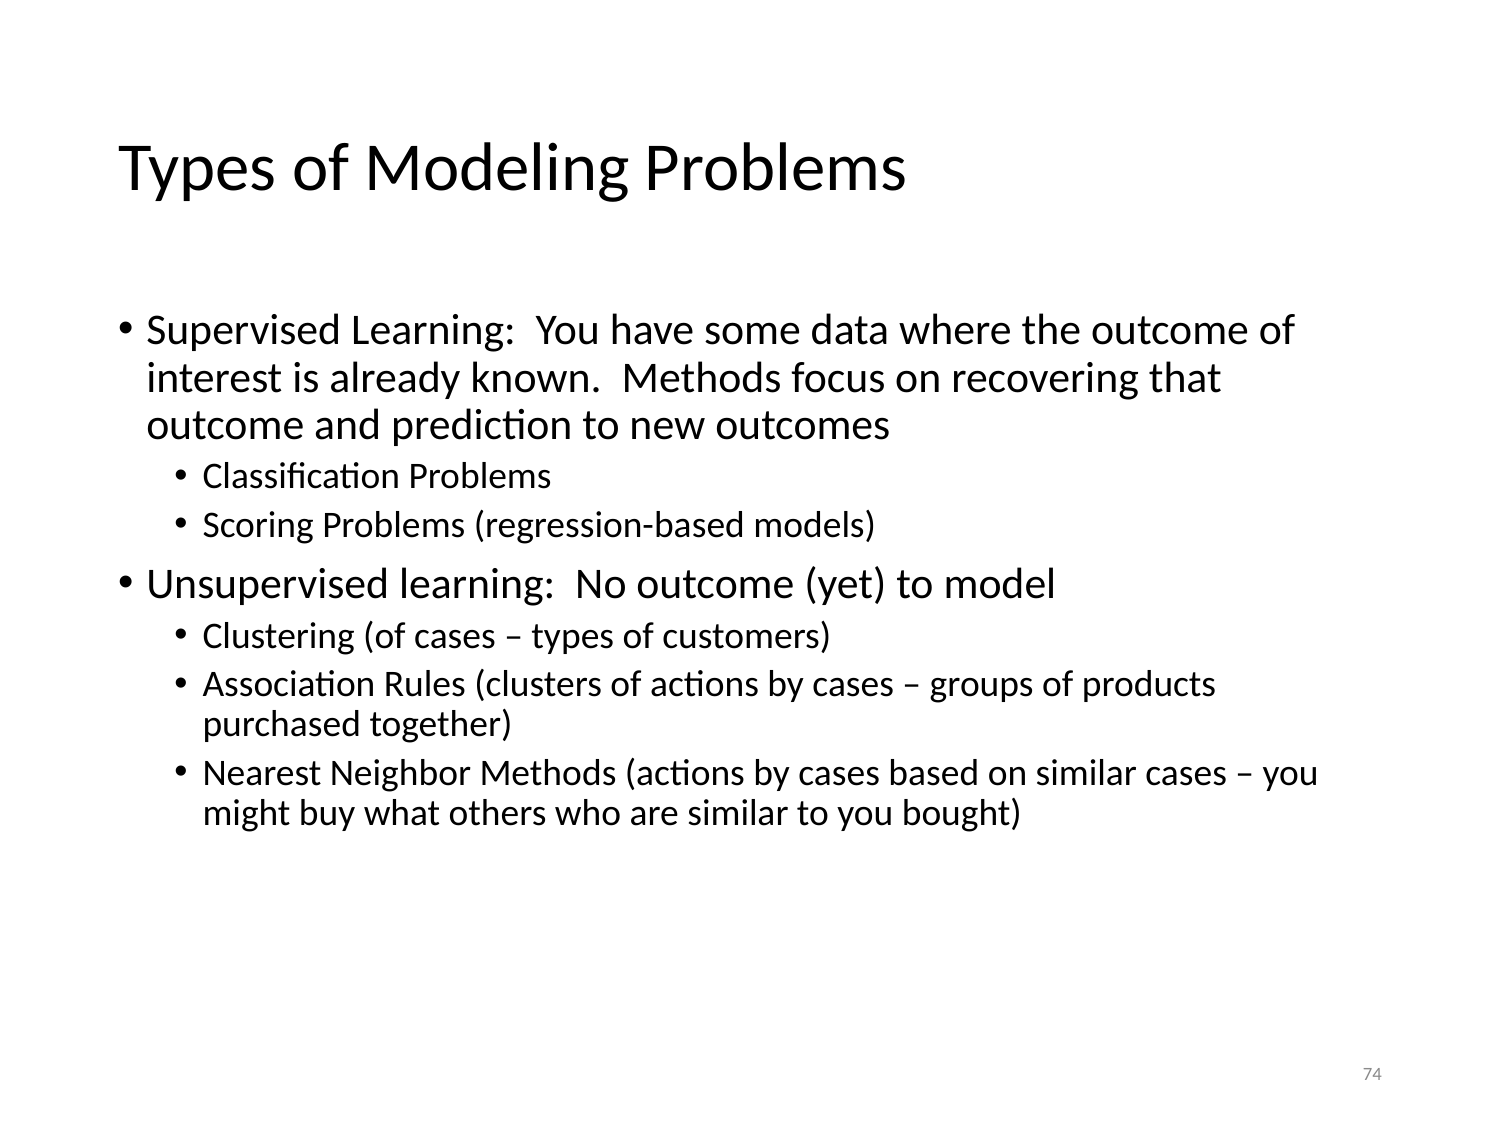

# Types of Modeling Problems
Supervised Learning:  You have some data where the outcome of interest is already known.  Methods focus on recovering that outcome and prediction to new outcomes
Classification Problems
Scoring Problems (regression-based models)
Unsupervised learning:  No outcome (yet) to model
Clustering (of cases – types of customers)
Association Rules (clusters of actions by cases – groups of products purchased together)
Nearest Neighbor Methods (actions by cases based on similar cases – you might buy what others who are similar to you bought)
74